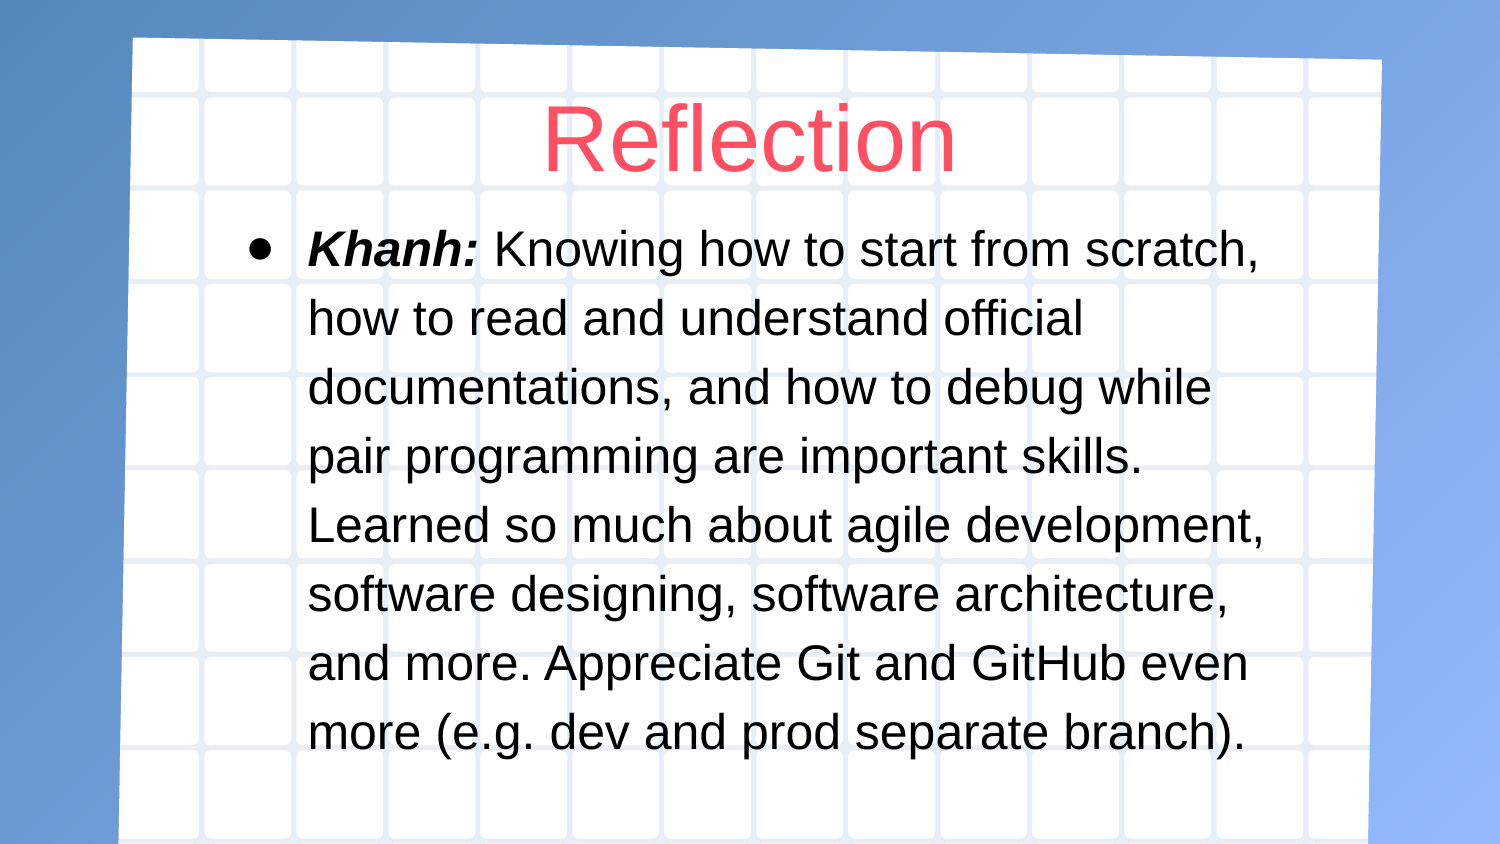

Reflection
Khanh: Knowing how to start from scratch, how to read and understand official documentations, and how to debug while pair programming are important skills. Learned so much about agile development, software designing, software architecture, and more. Appreciate Git and GitHub even more (e.g. dev and prod separate branch).